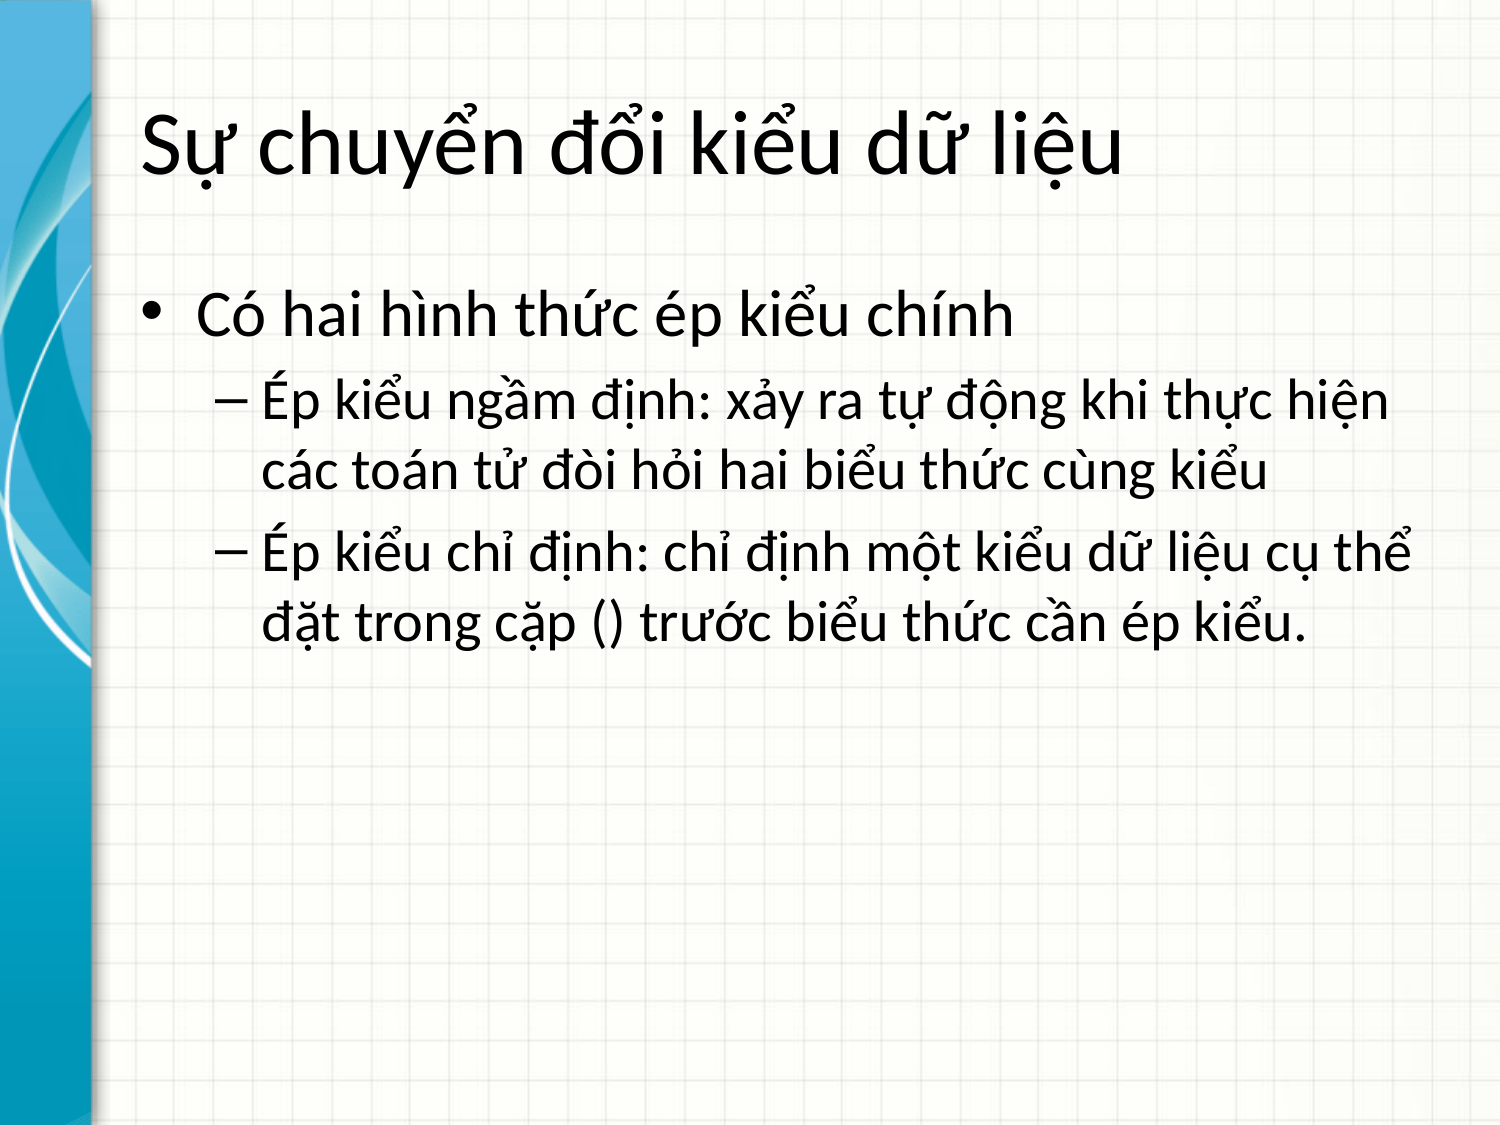

# Sự chuyển đổi kiểu dữ liệu
Có hai hình thức ép kiểu chính
Ép kiểu ngầm định: xảy ra tự động khi thực hiện các toán tử đòi hỏi hai biểu thức cùng kiểu
Ép kiểu chỉ định: chỉ định một kiểu dữ liệu cụ thể đặt trong cặp () trước biểu thức cần ép kiểu.